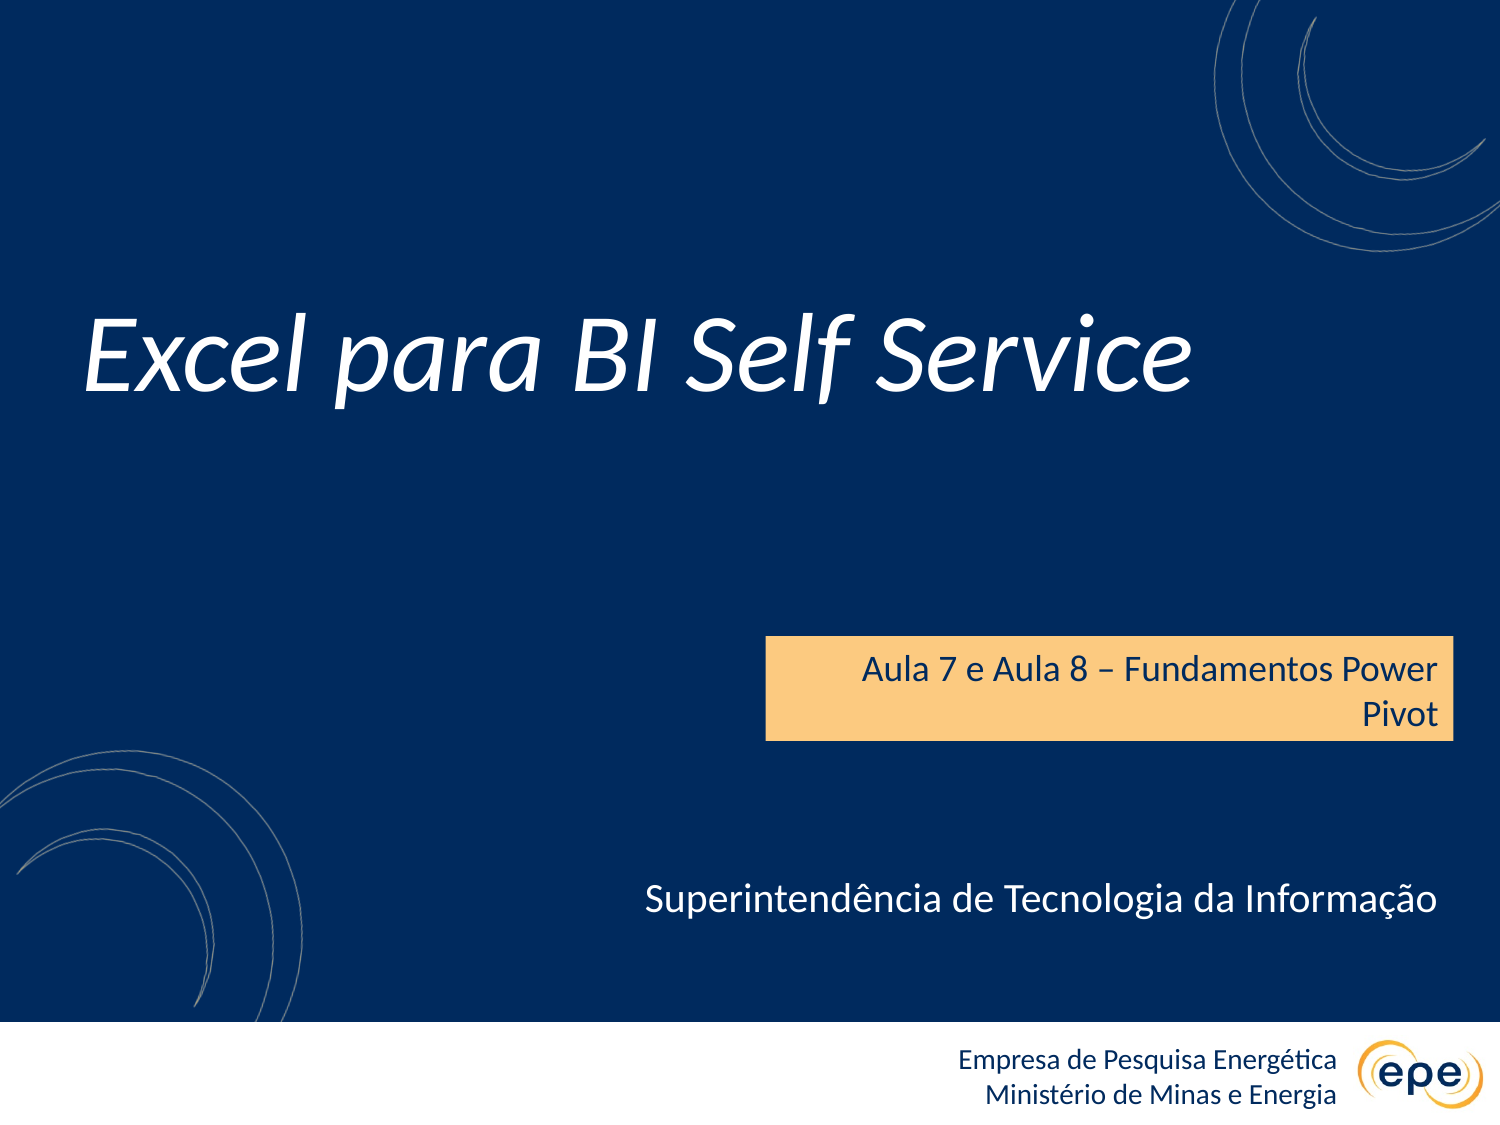

# Excel para BI Self Service
Aula 7 e Aula 8 – Fundamentos Power Pivot
Superintendência de Tecnologia da Informação